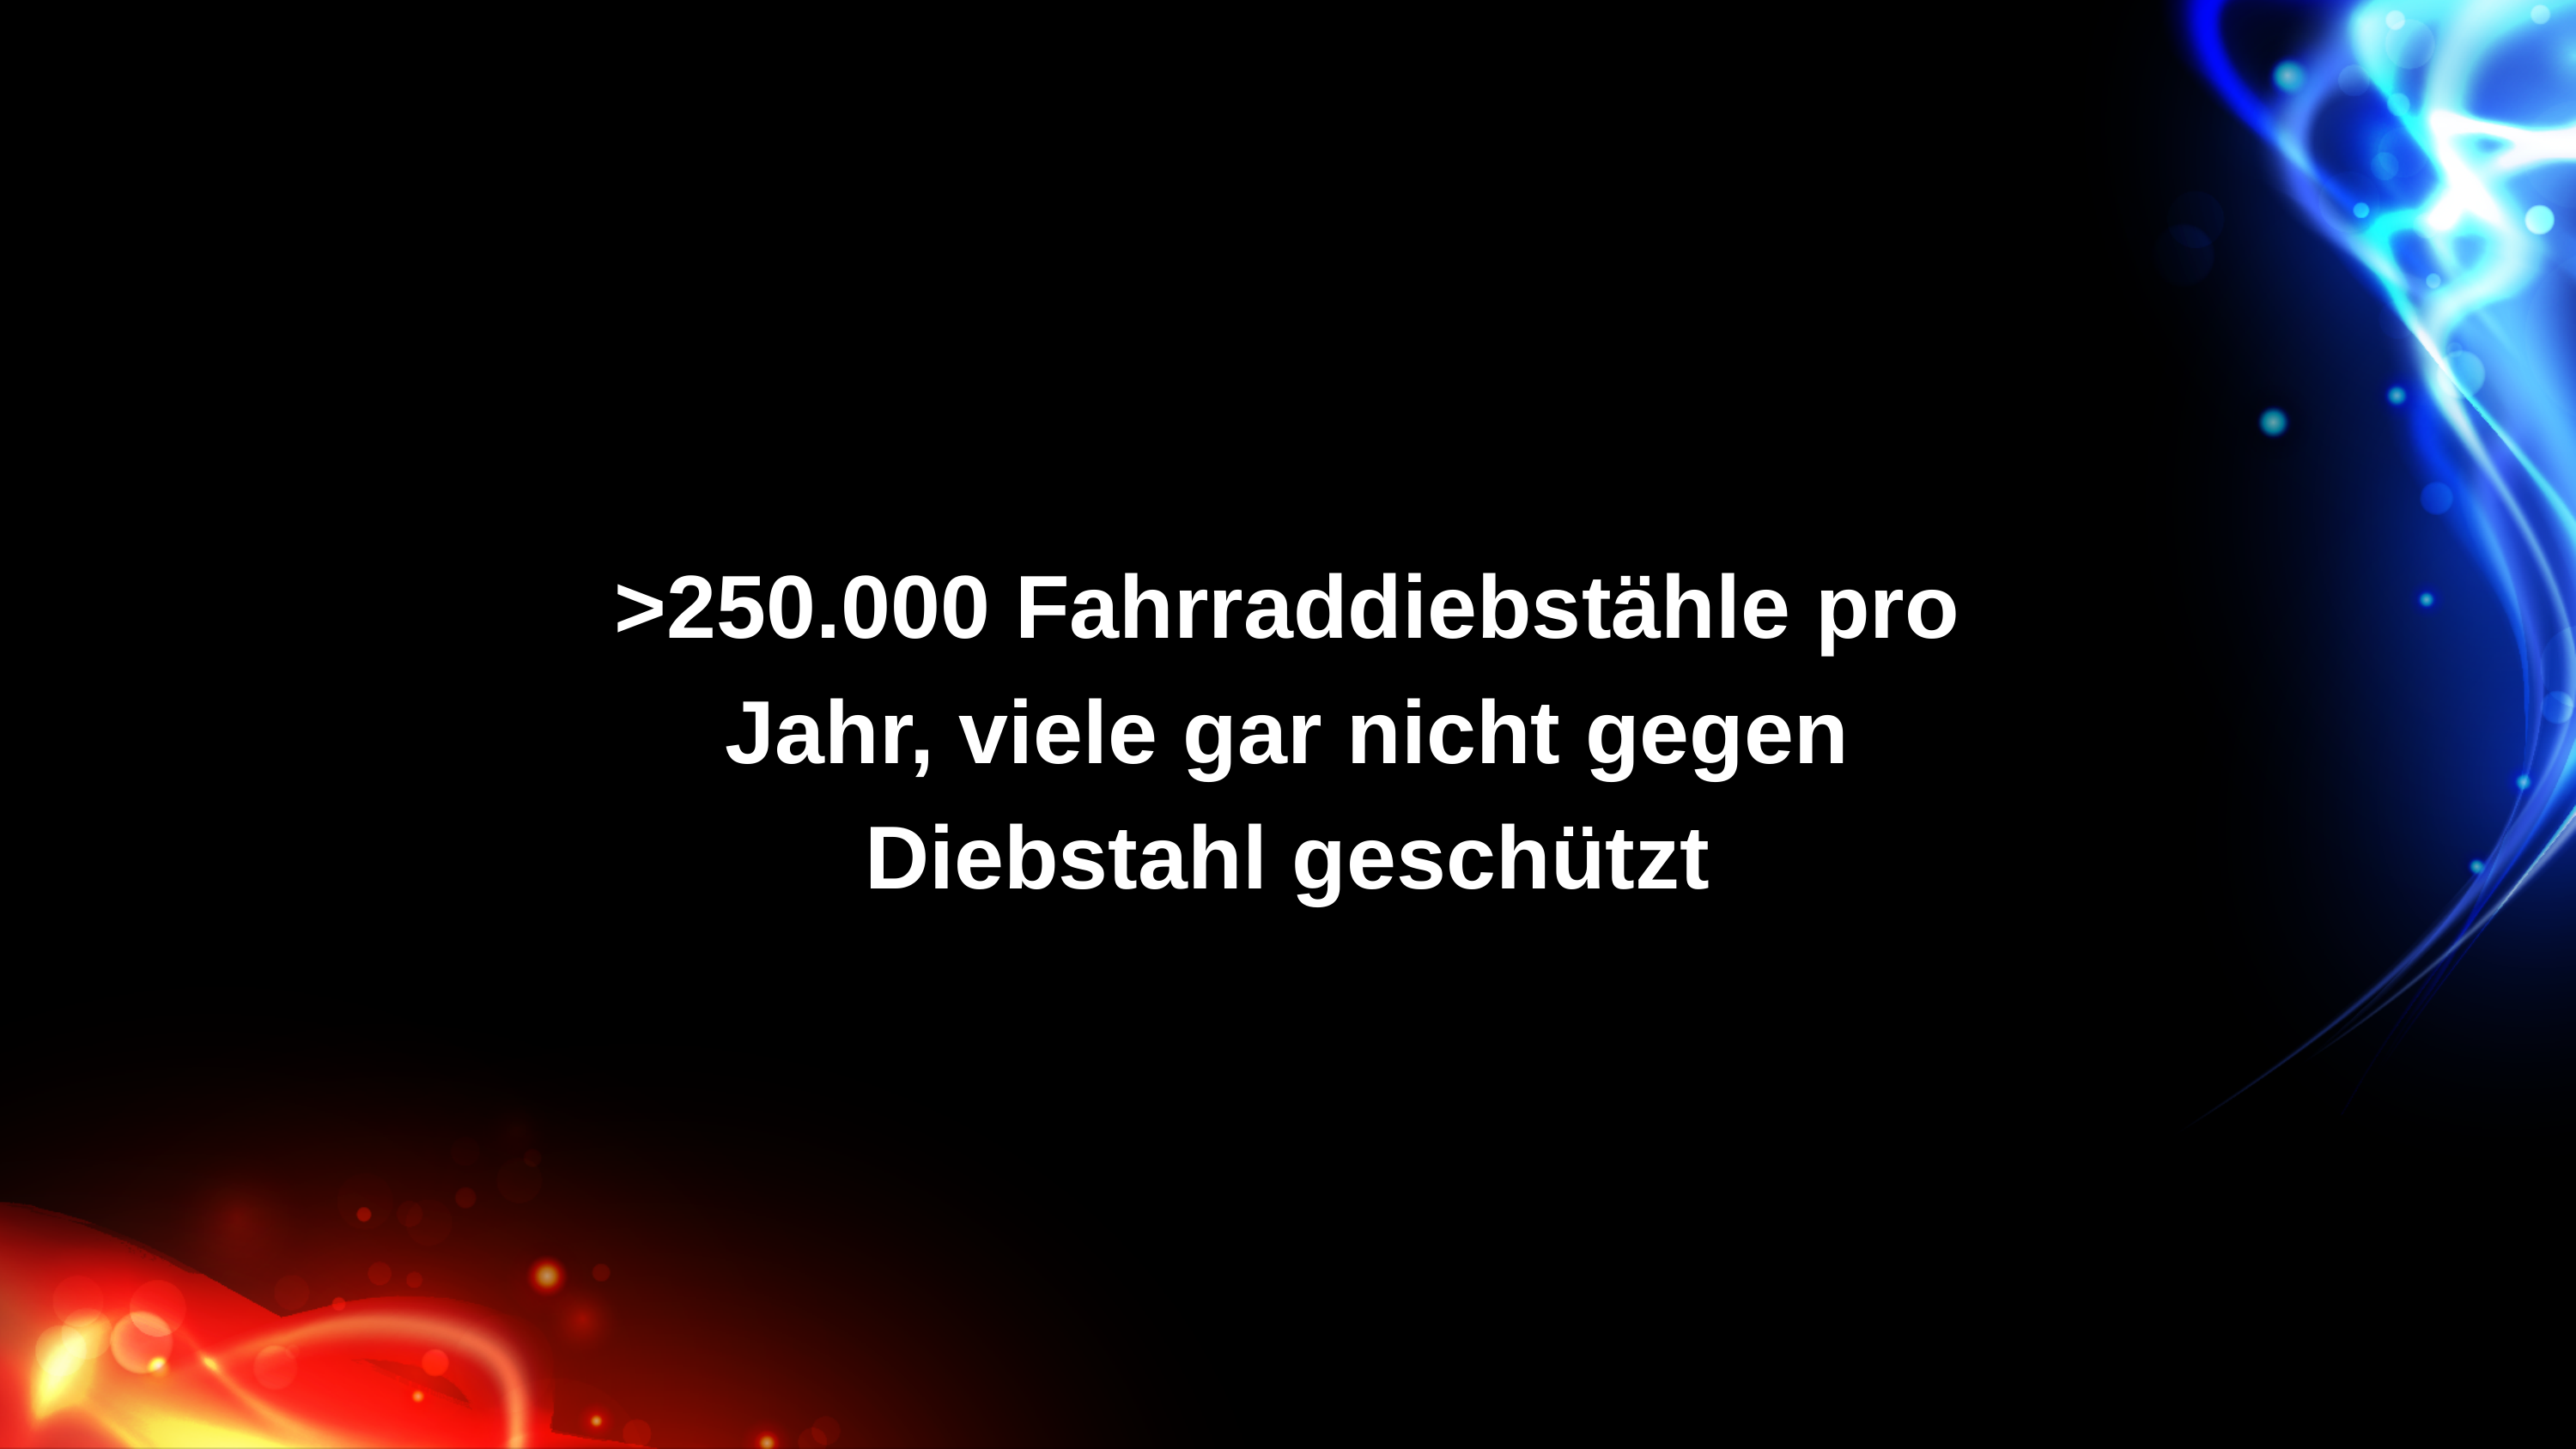

>250.000 Fahrraddiebstähle pro Jahr, viele gar nicht gegen Diebstahl geschützt